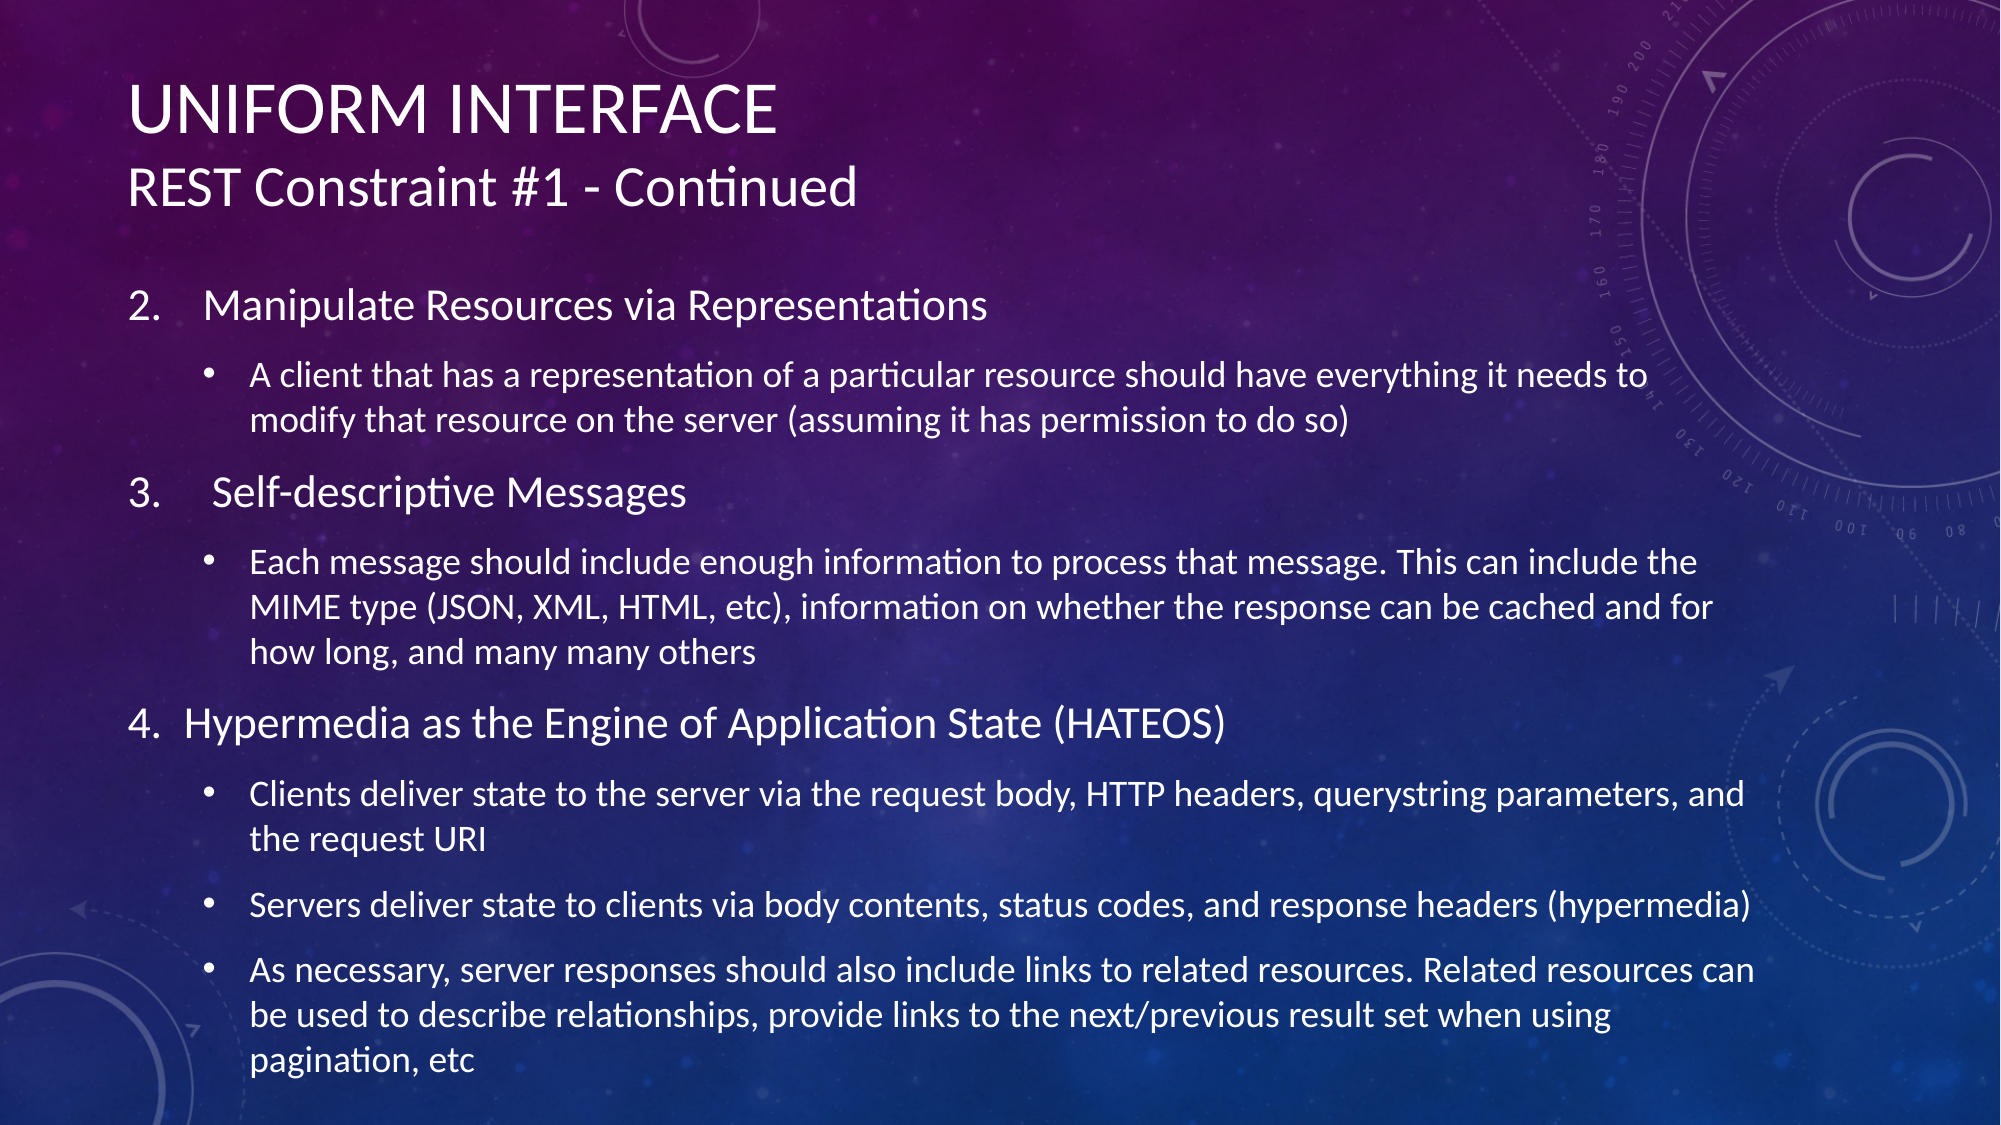

# Uniform interface REST Constraint #1 - Continued
Manipulate Resources via Representations
A client that has a representation of a particular resource should have everything it needs to modify that resource on the server (assuming it has permission to do so)
Self-descriptive Messages
Each message should include enough information to process that message. This can include the MIME type (JSON, XML, HTML, etc), information on whether the response can be cached and for how long, and many many others
Hypermedia as the Engine of Application State (HATEOS)
Clients deliver state to the server via the request body, HTTP headers, querystring parameters, and the request URI
Servers deliver state to clients via body contents, status codes, and response headers (hypermedia)
As necessary, server responses should also include links to related resources. Related resources can be used to describe relationships, provide links to the next/previous result set when using pagination, etc